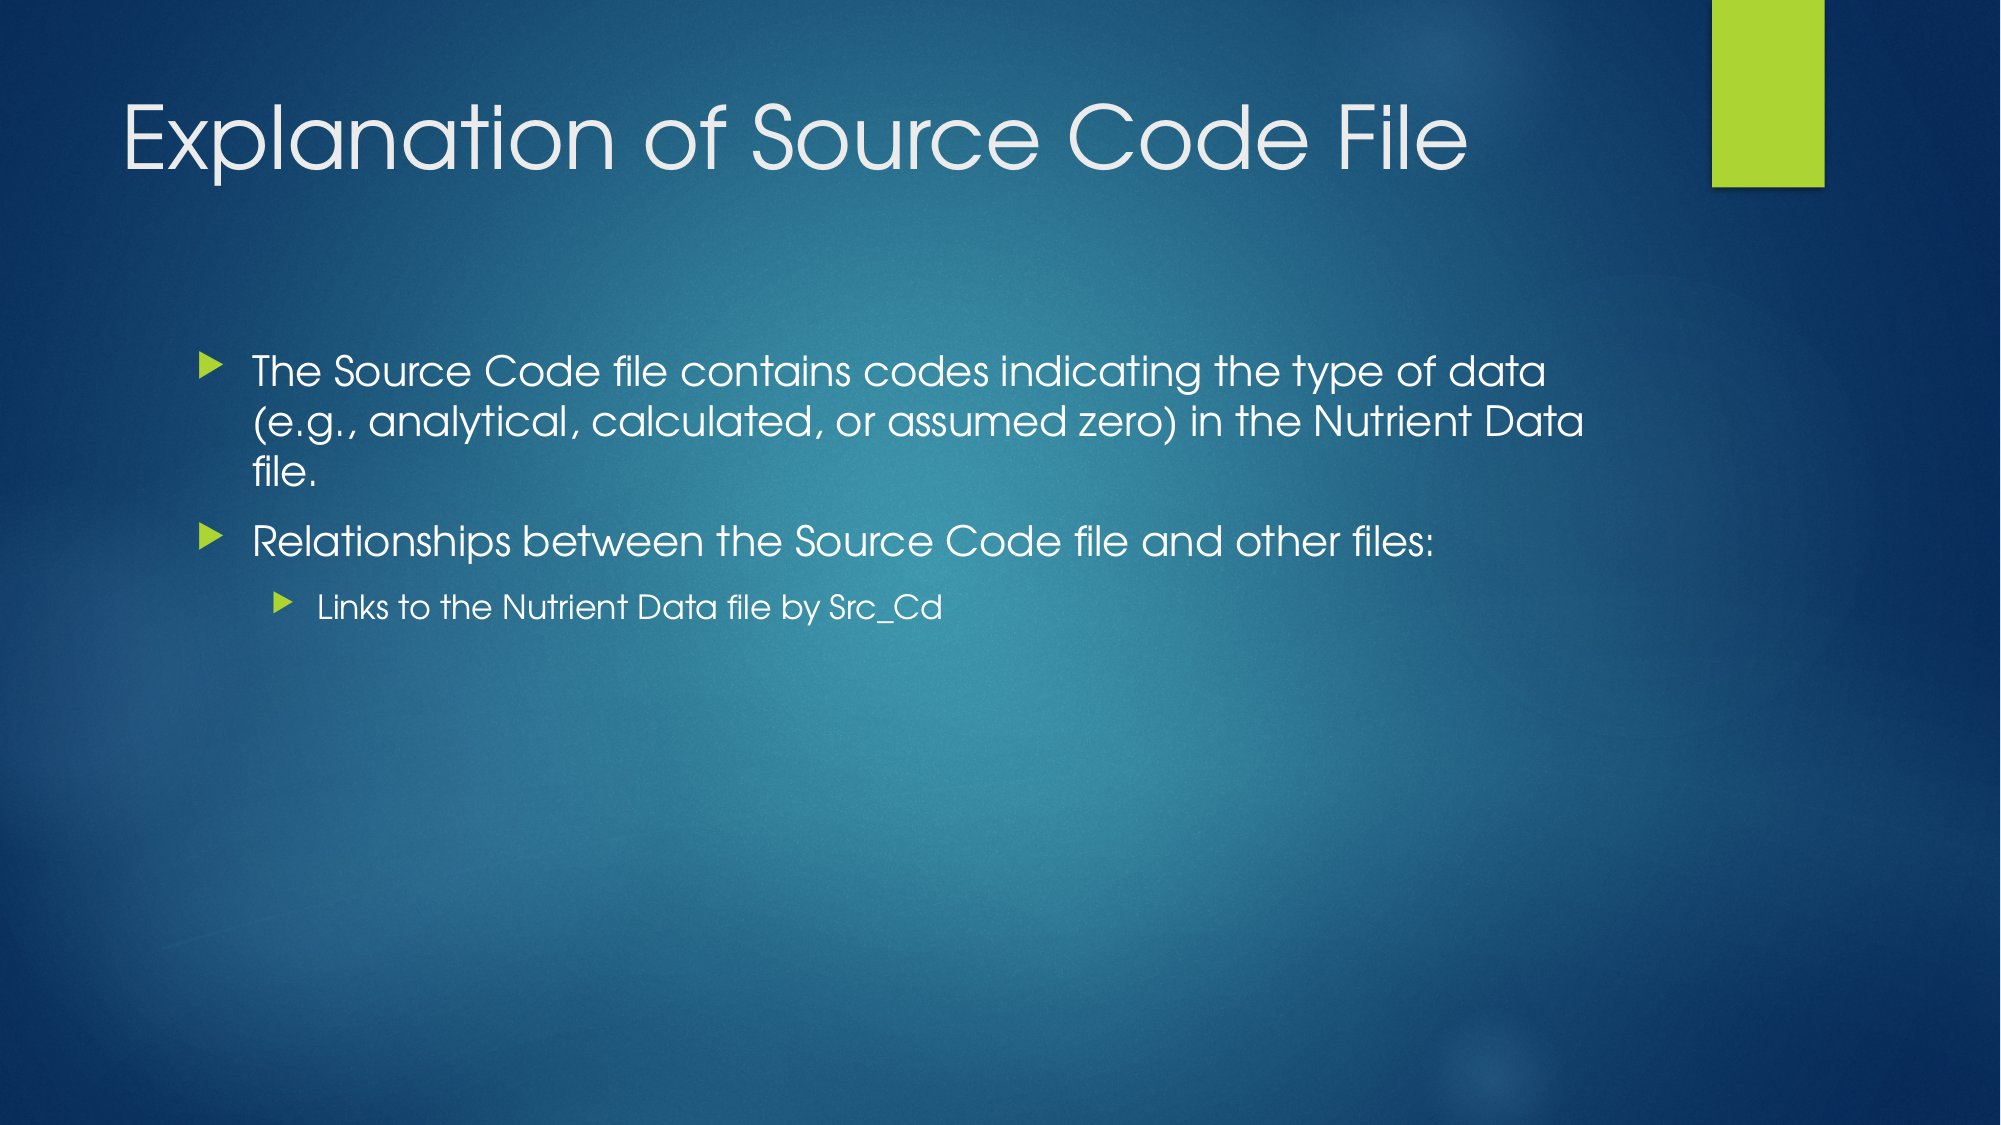

# Explanation of Source Code File
The Source Code file contains codes indicating the type of data (e.g., analytical, calculated, or assumed zero) in the Nutrient Data file.
Relationships between the Source Code file and other files:
Links to the Nutrient Data file by Src_Cd